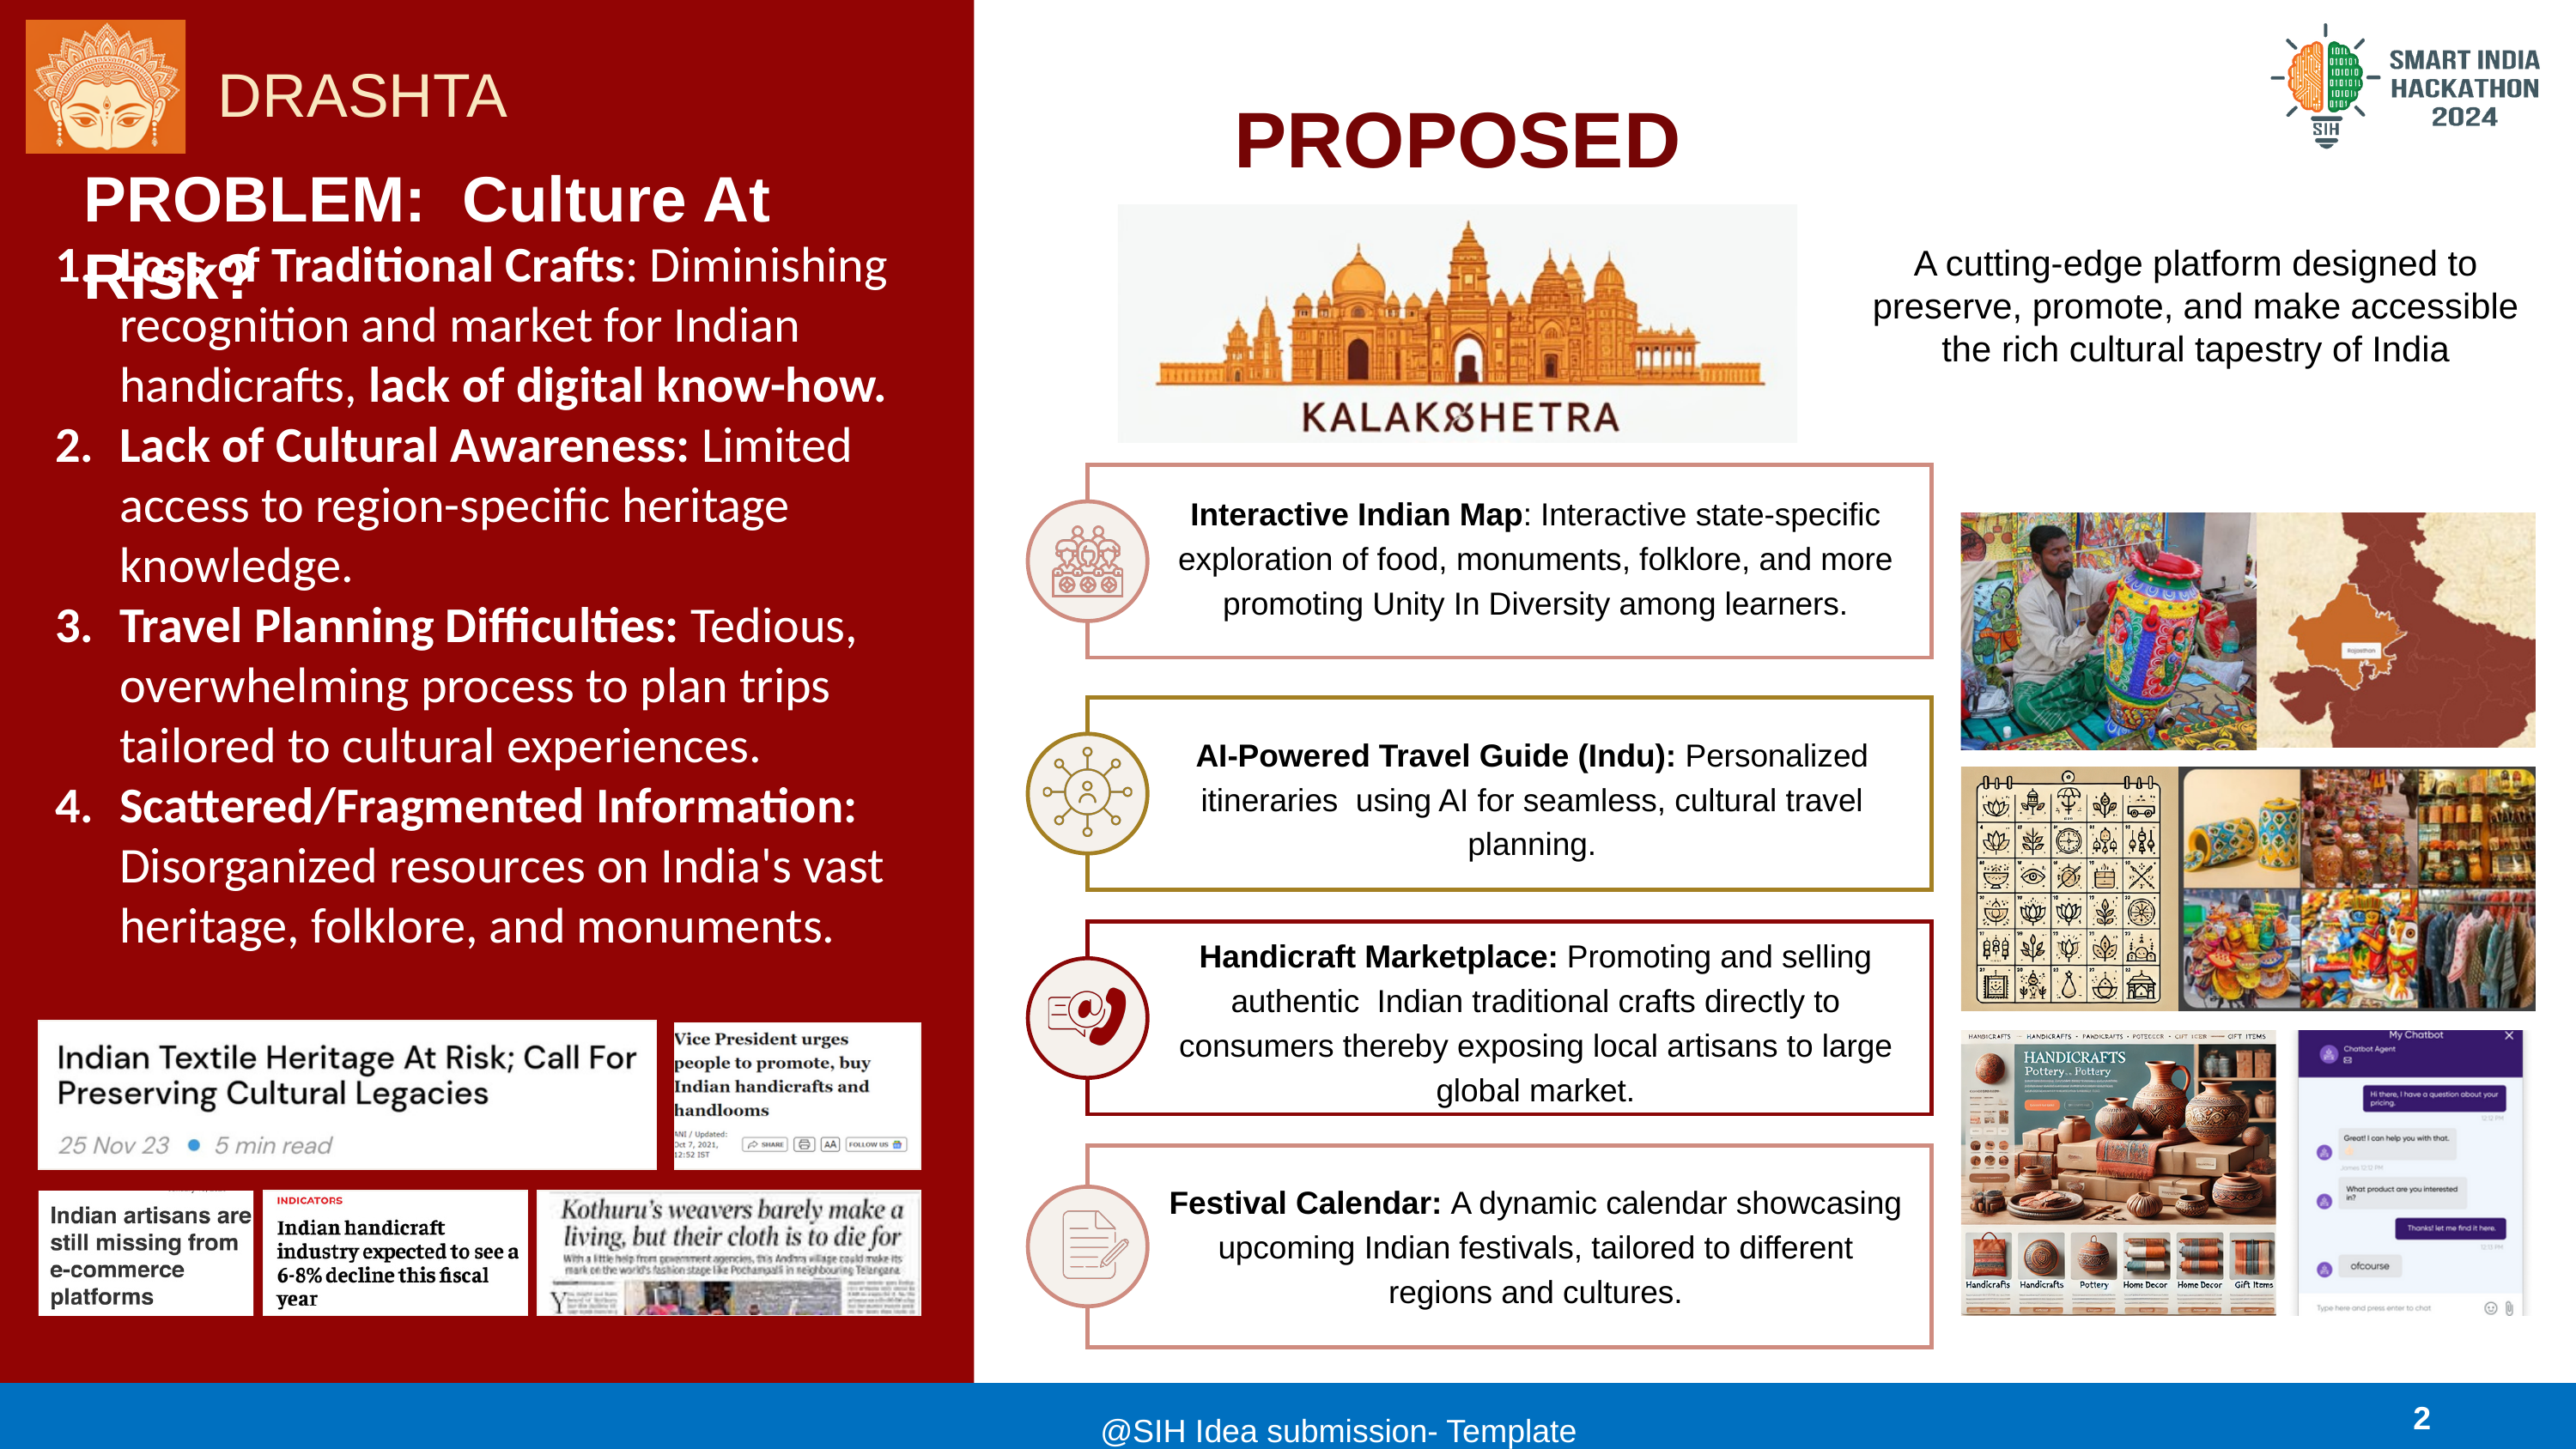

DRASHTA
PROPOSED SOLUTION:
PROBLEM:  Culture At Risk?

Loss of Traditional Crafts: Diminishing recognition and market for Indian handicrafts, lack of digital know-how.
Lack of Cultural Awareness: Limited access to region-specific heritage knowledge.
Travel Planning Difficulties: Tedious, overwhelming process to plan trips tailored to cultural experiences.
Scattered/Fragmented Information: Disorganized resources on India's vast heritage, folklore, and monuments.
A cutting-edge platform designed to preserve, promote, and make accessible the rich cultural tapestry of India

Interactive Indian Map: Interactive state-specific exploration of food, monuments, folklore, and more promoting Unity In Diversity among learners.

AI-Powered Travel Guide (Indu): Personalized itineraries  using AI for seamless, cultural travel planning.

Handicraft Marketplace: Promoting and selling authentic  Indian traditional crafts directly to consumers thereby exposing local artisans to large global market.

Festival Calendar: A dynamic calendar showcasing upcoming Indian festivals, tailored to different regions and cultures.

2
@SIH Idea submission- Template